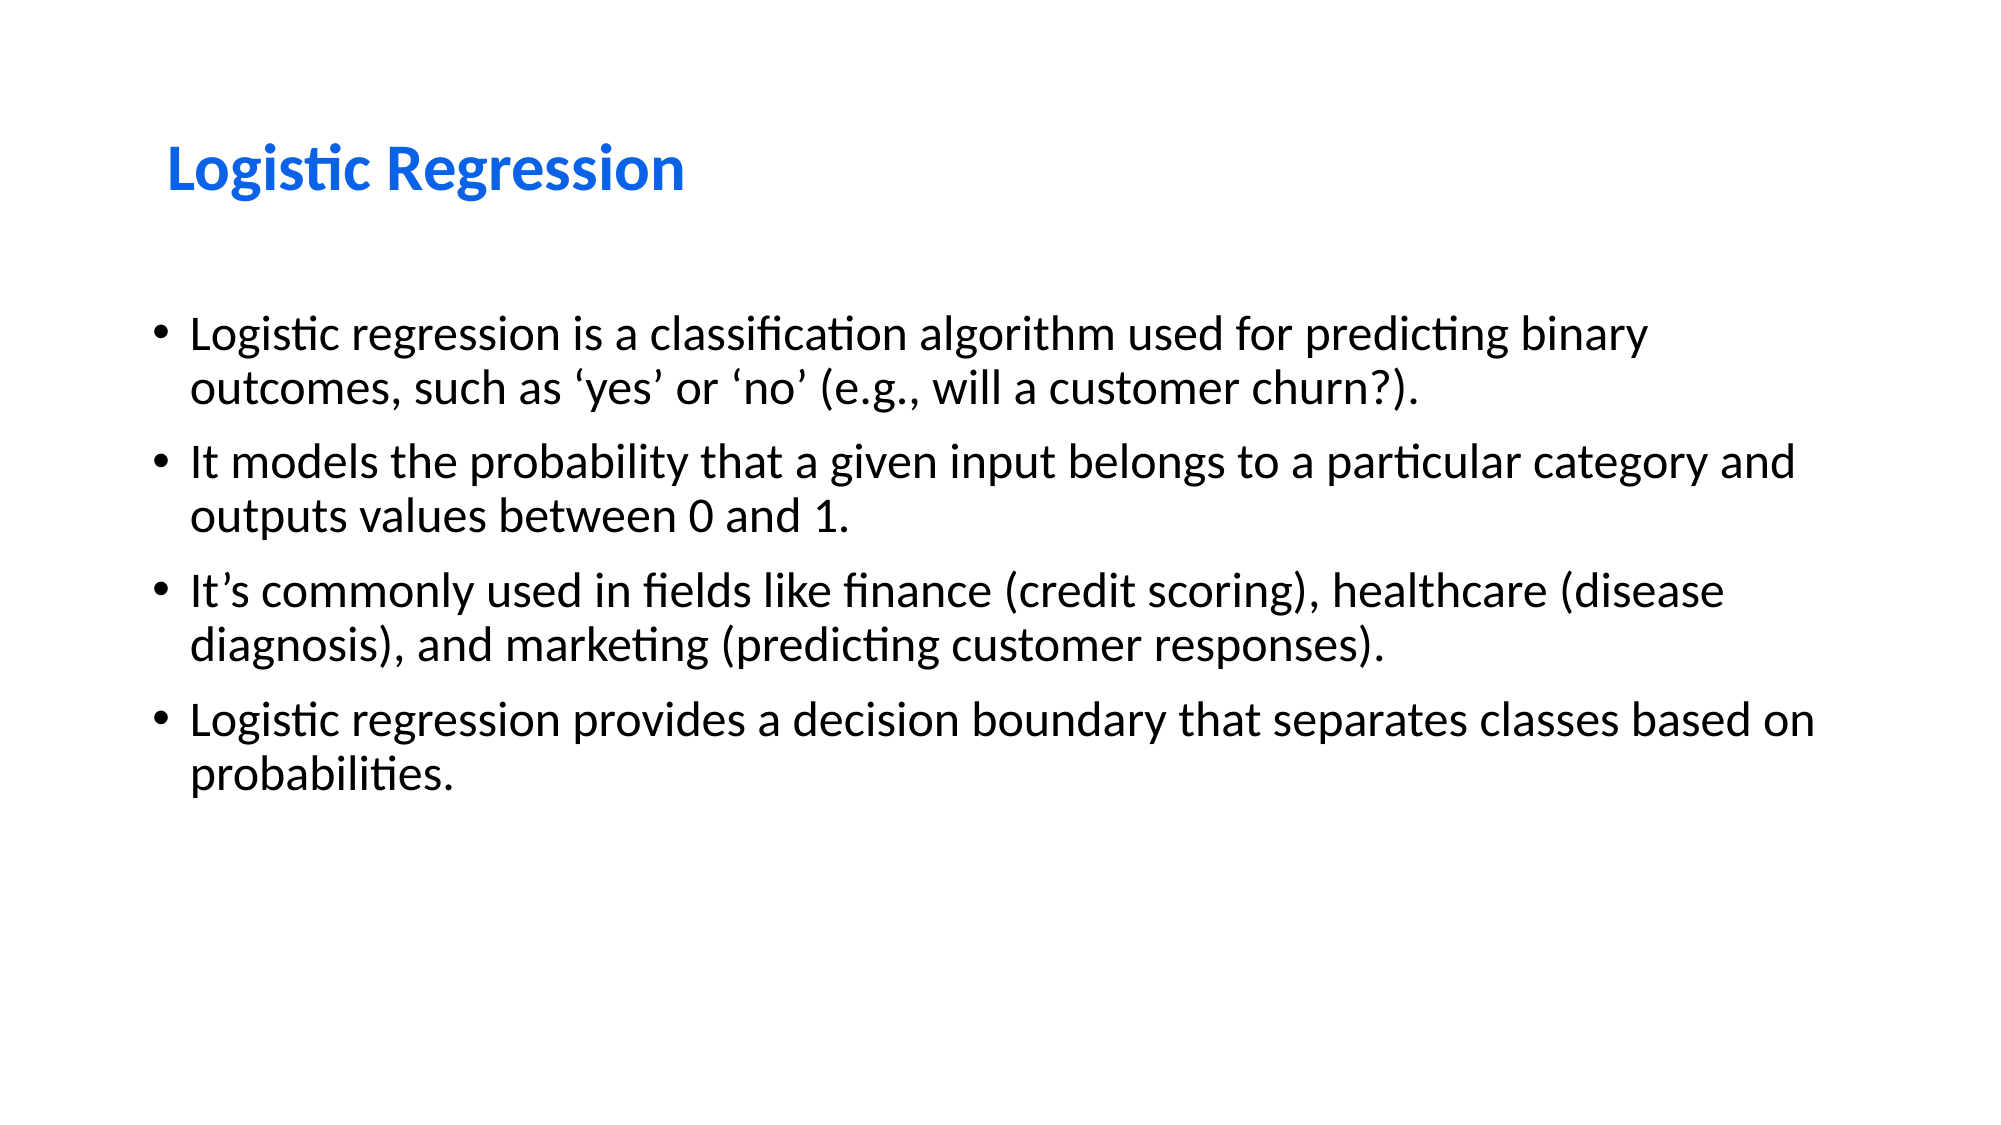

# Logistic Regression
Logistic regression is a classification algorithm used for predicting binary outcomes, such as ‘yes’ or ‘no’ (e.g., will a customer churn?).
It models the probability that a given input belongs to a particular category and outputs values between 0 and 1.
It’s commonly used in fields like finance (credit scoring), healthcare (disease diagnosis), and marketing (predicting customer responses).
Logistic regression provides a decision boundary that separates classes based on probabilities.